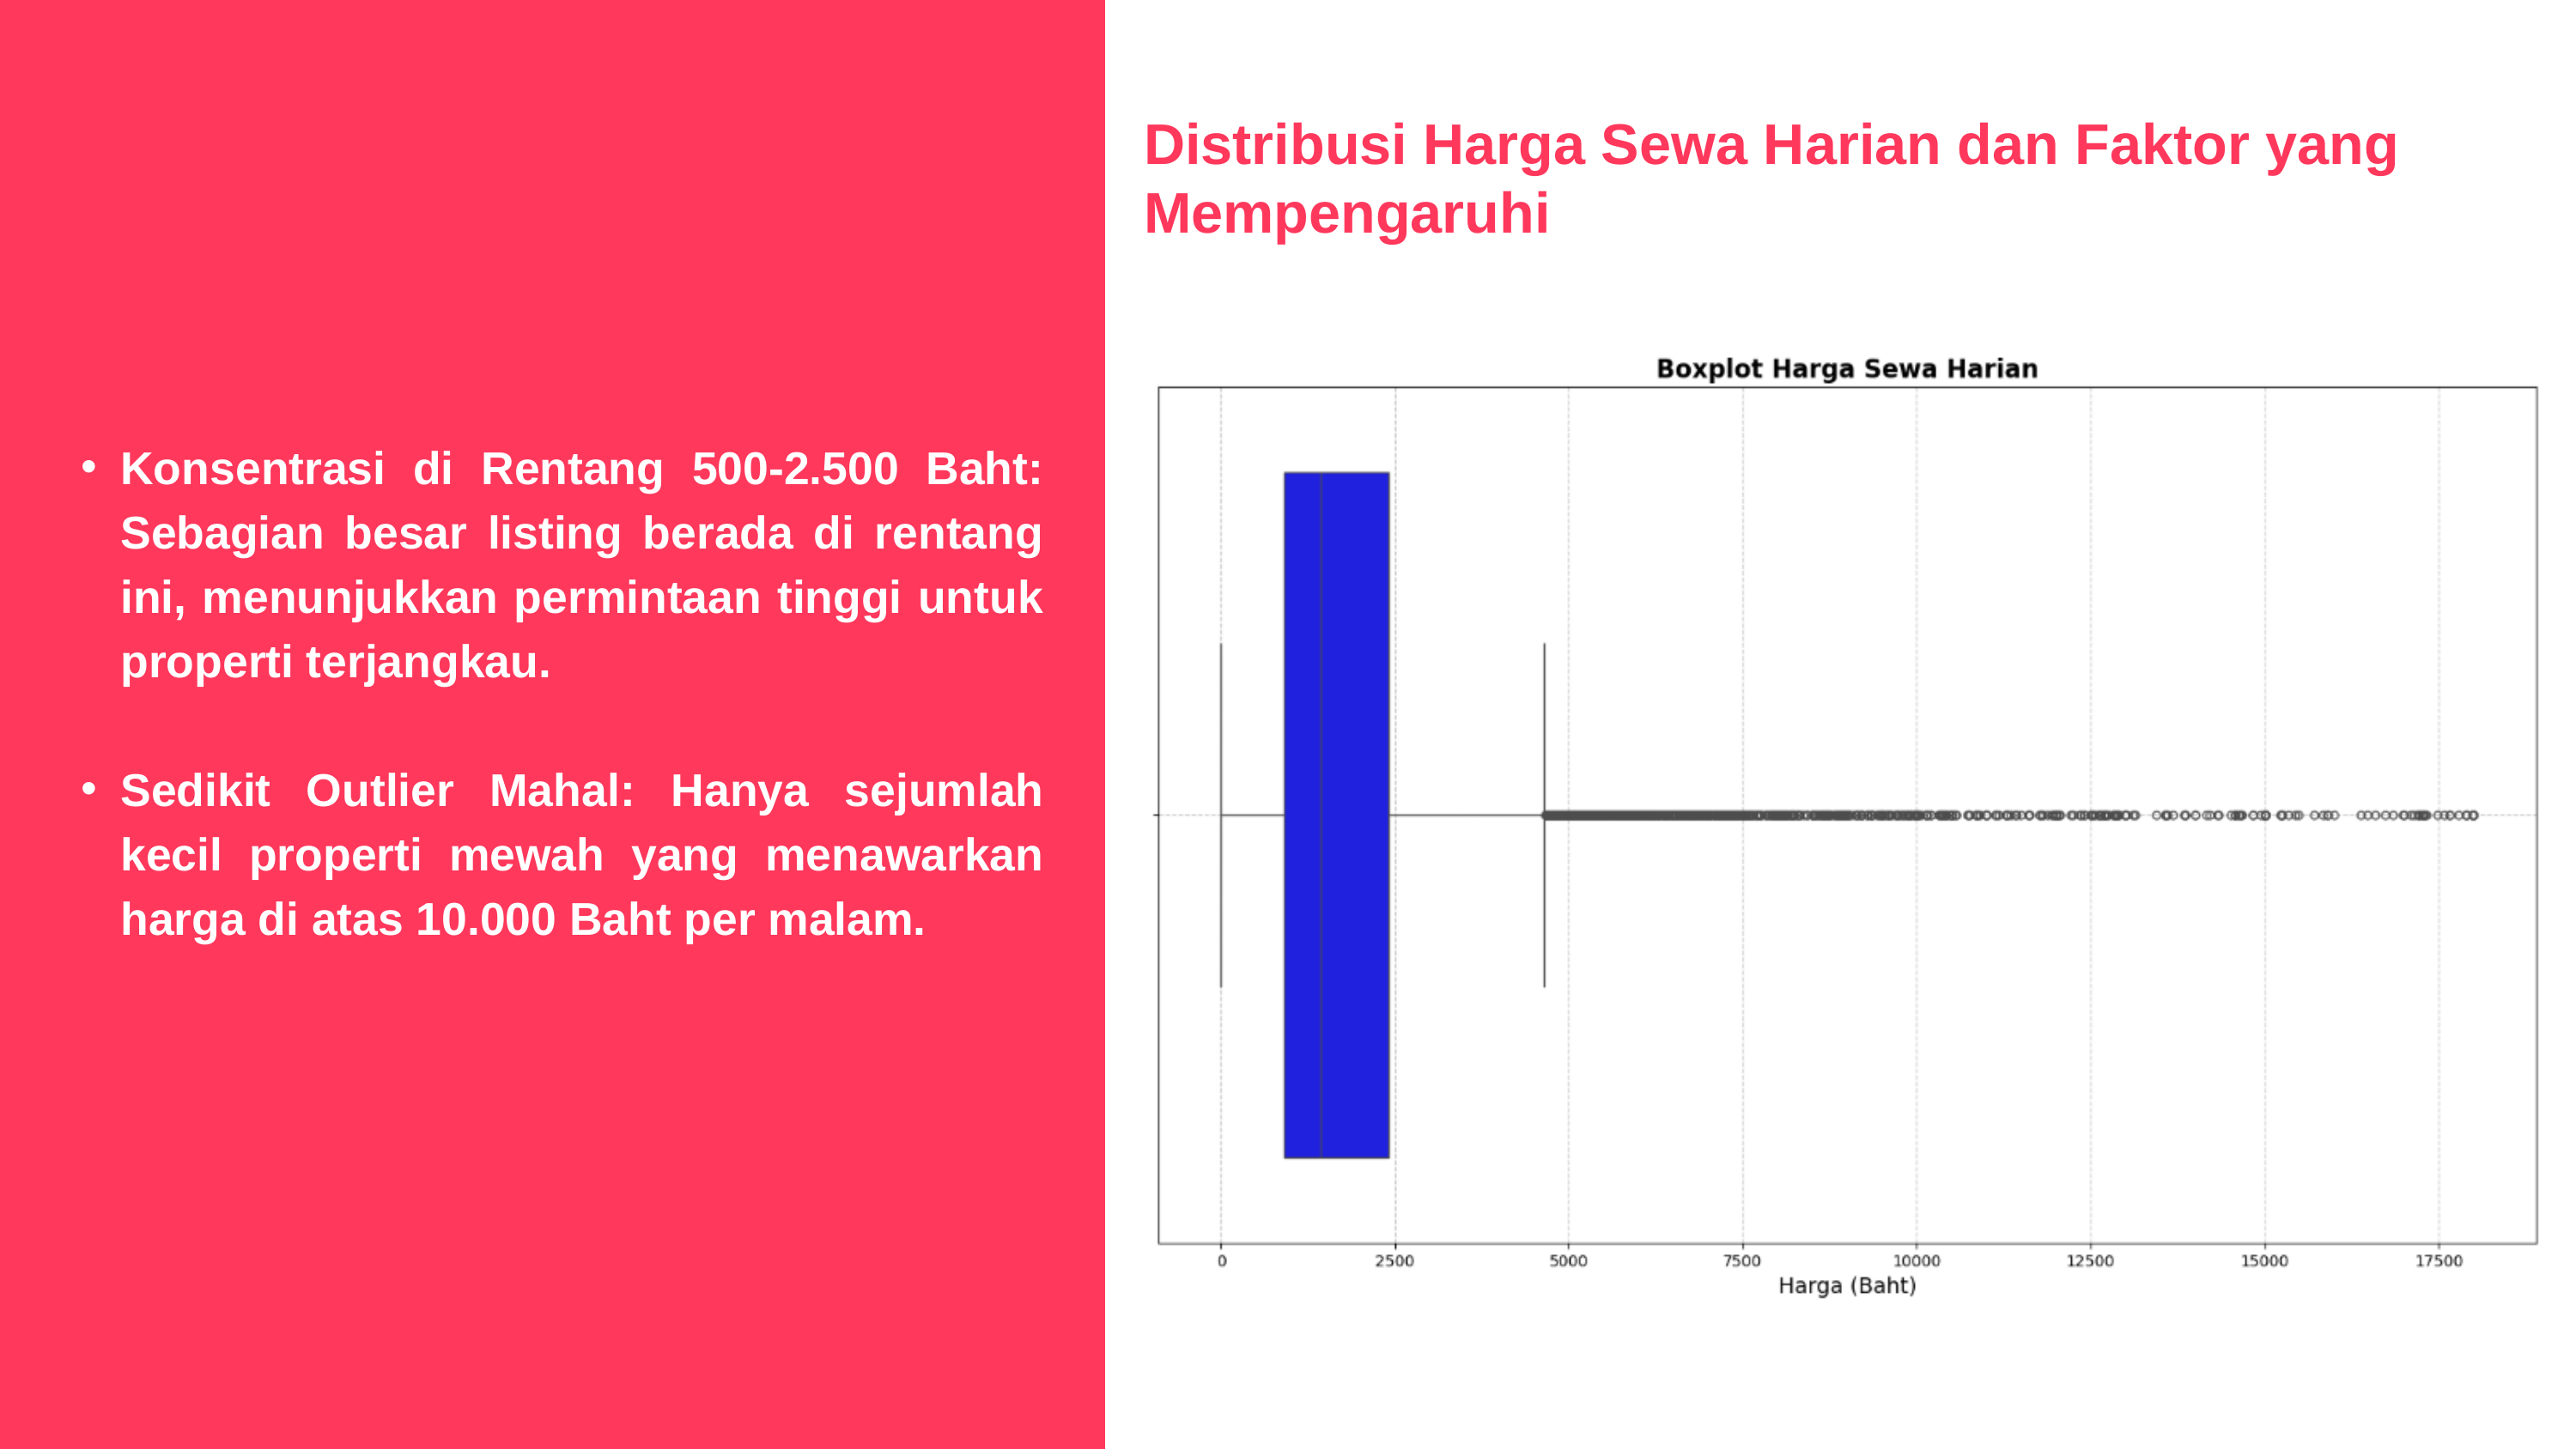

Distribusi Harga Sewa Harian dan Faktor yang Mempengaruhi

Konsentrasi di Rentang 500-2.500 Baht: Sebagian besar listing berada di rentang ini, menunjukkan permintaan tinggi untuk properti terjangkau.

Sedikit Outlier Mahal: Hanya sejumlah kecil properti mewah yang menawarkan harga di atas 10.000 Baht per malam.